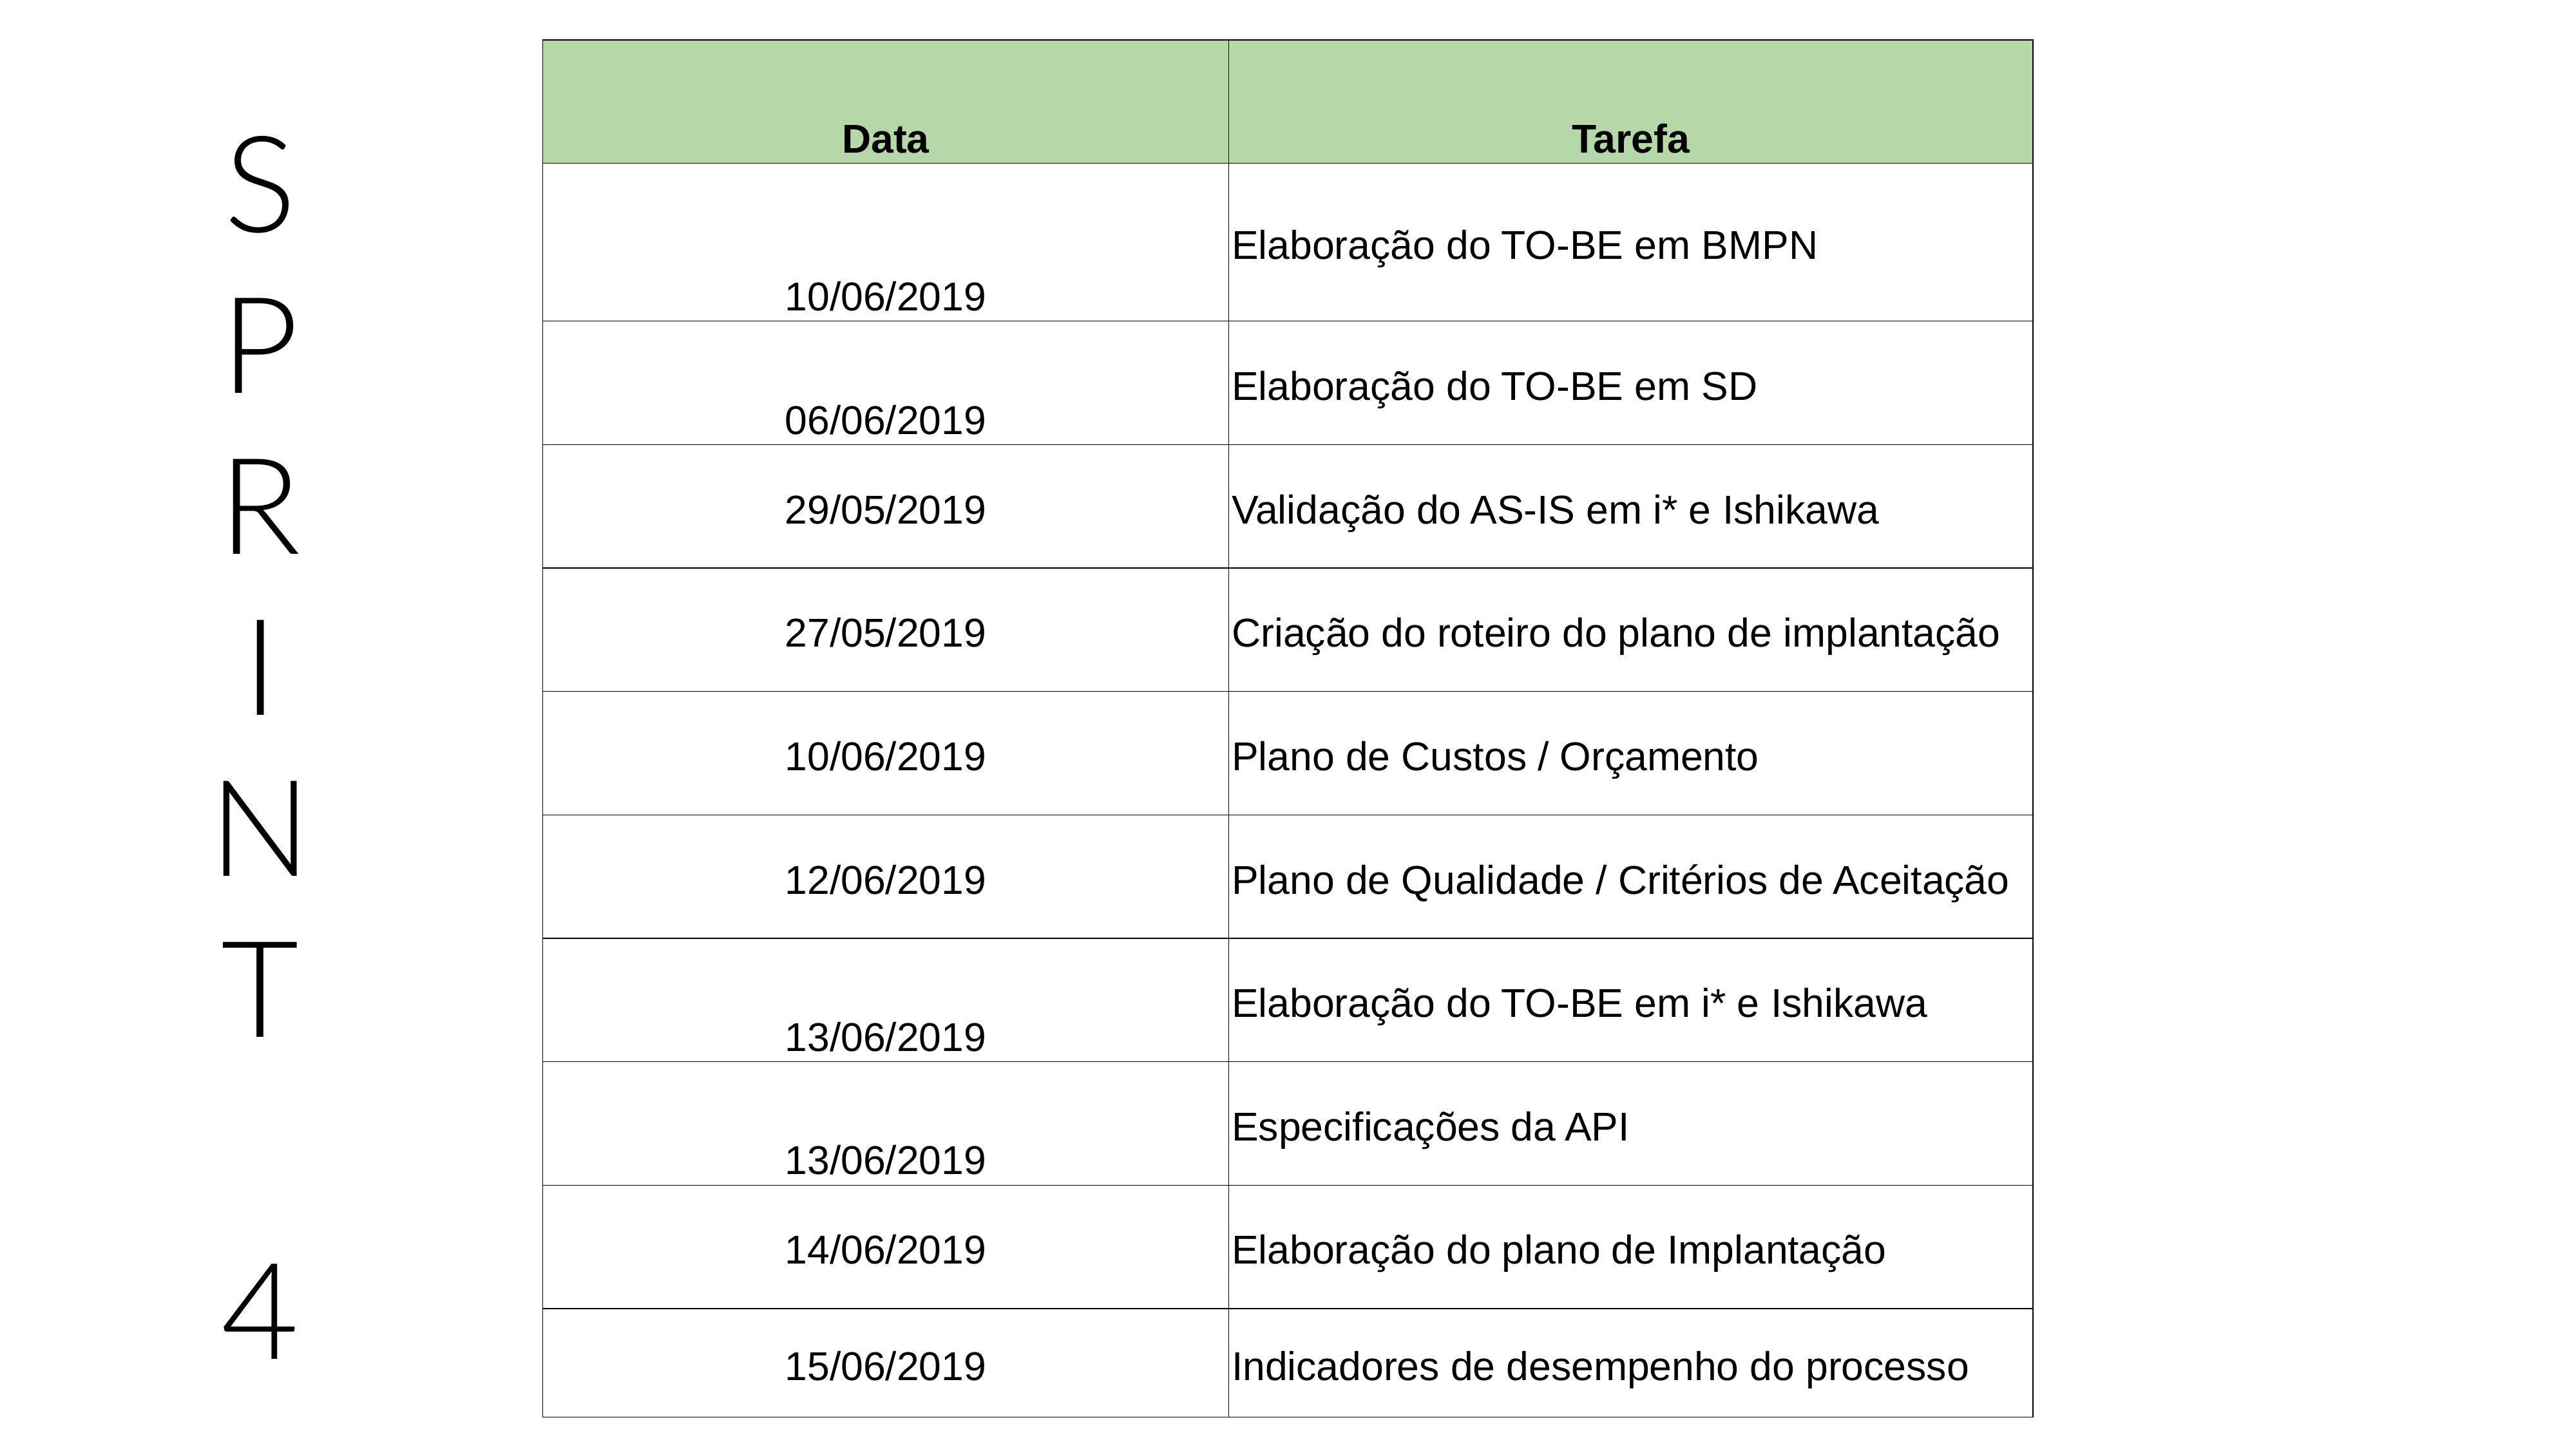

| Data | Tarefa |
| --- | --- |
| 10/06/2019 | Elaboração do TO-BE em BMPN |
| 06/06/2019 | Elaboração do TO-BE em SD |
| 29/05/2019 | Validação do AS-IS em i\* e Ishikawa |
| 27/05/2019 | Criação do roteiro do plano de implantação |
| 10/06/2019 | Plano de Custos / Orçamento |
| 12/06/2019 | Plano de Qualidade / Critérios de Aceitação |
| 13/06/2019 | Elaboração do TO-BE em i\* e Ishikawa |
| 13/06/2019 | Especificações da API |
| 14/06/2019 | Elaboração do plano de Implantação |
| 15/06/2019 | Indicadores de desempenho do processo |
S
P
R
I
N
T

4